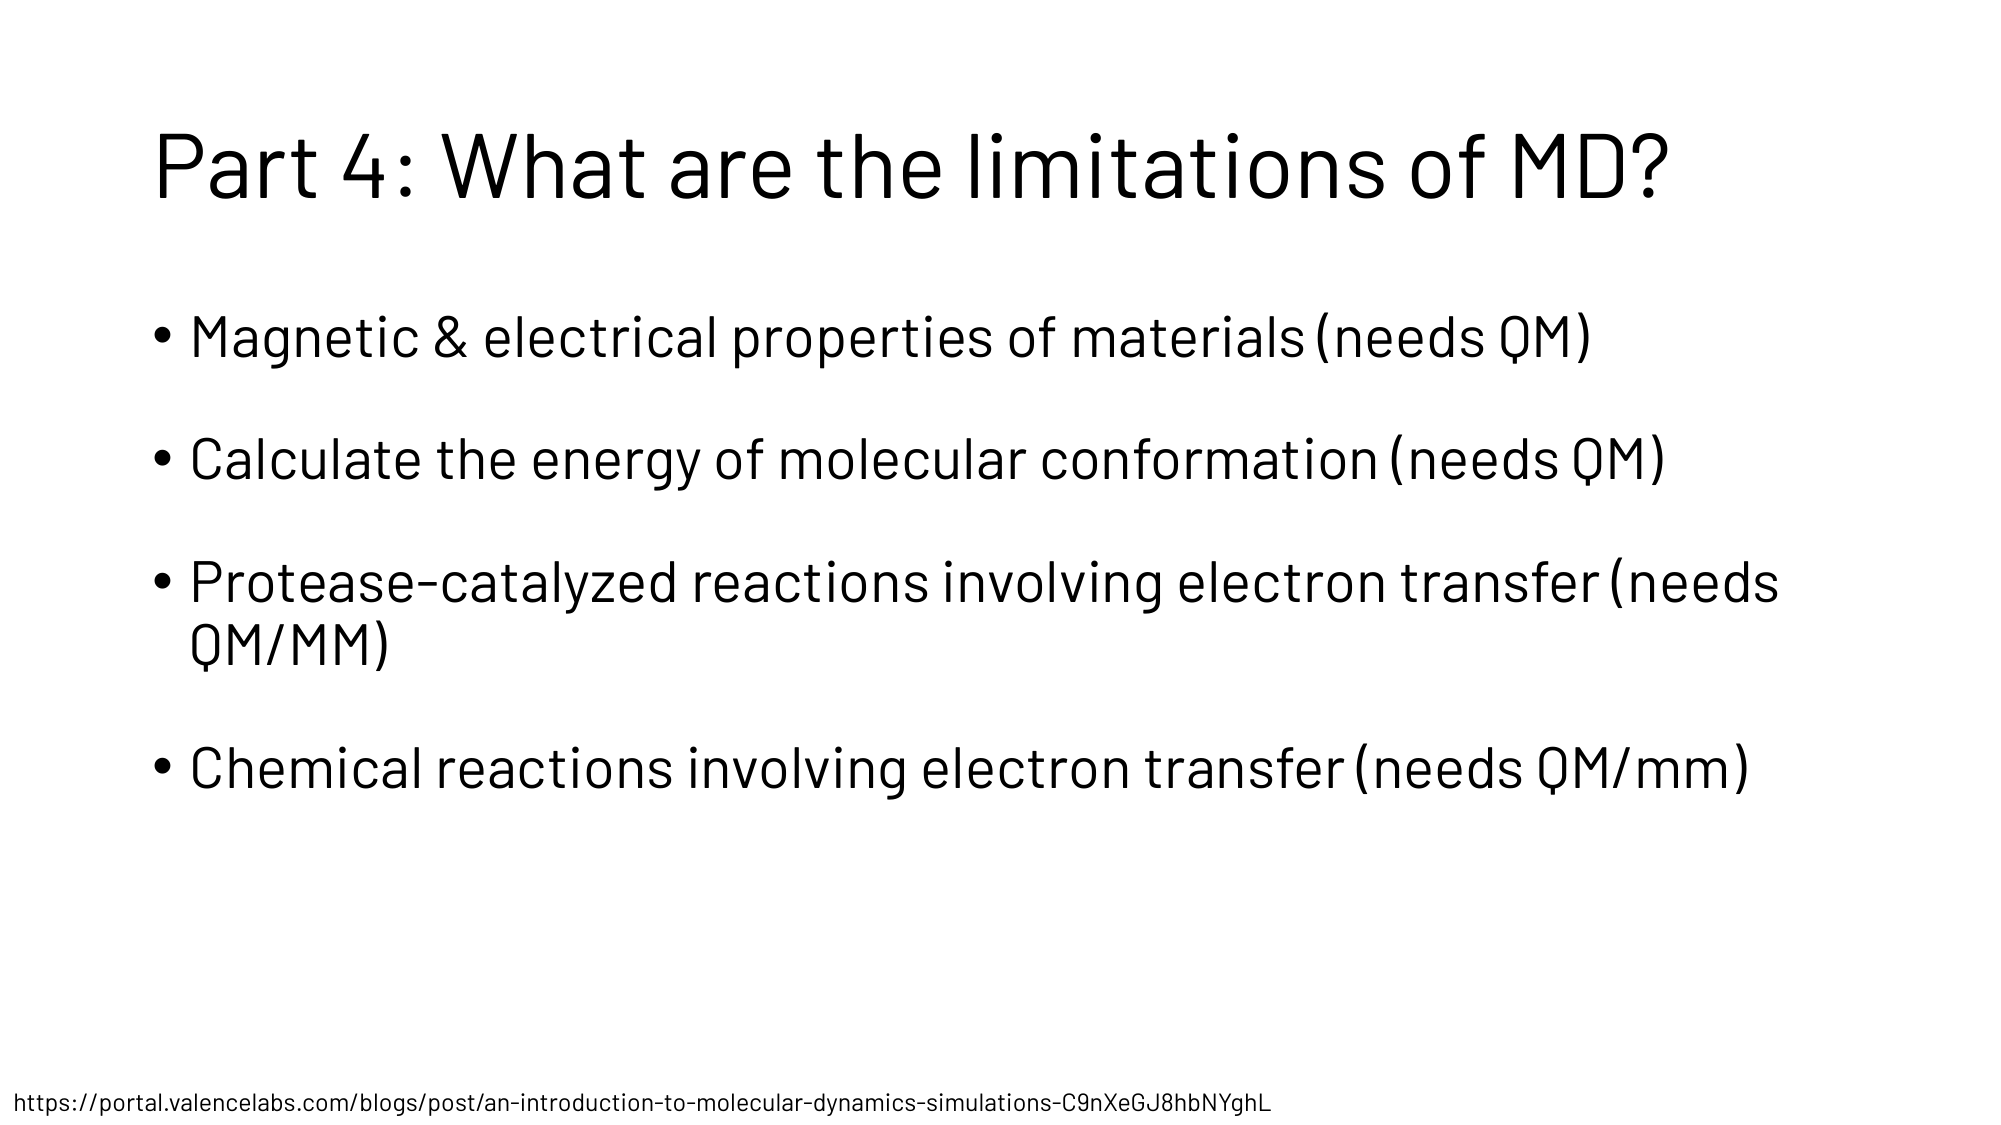

# Part 4: What are the limitations of MD?
Magnetic & electrical properties of materials (needs QM)

Calculate the energy of molecular conformation (needs QM)

Protease-catalyzed reactions involving electron transfer (needs QM/MM)

Chemical reactions involving electron transfer (needs QM/mm)
https://portal.valencelabs.com/blogs/post/an-introduction-to-molecular-dynamics-simulations-C9nXeGJ8hbNYghL